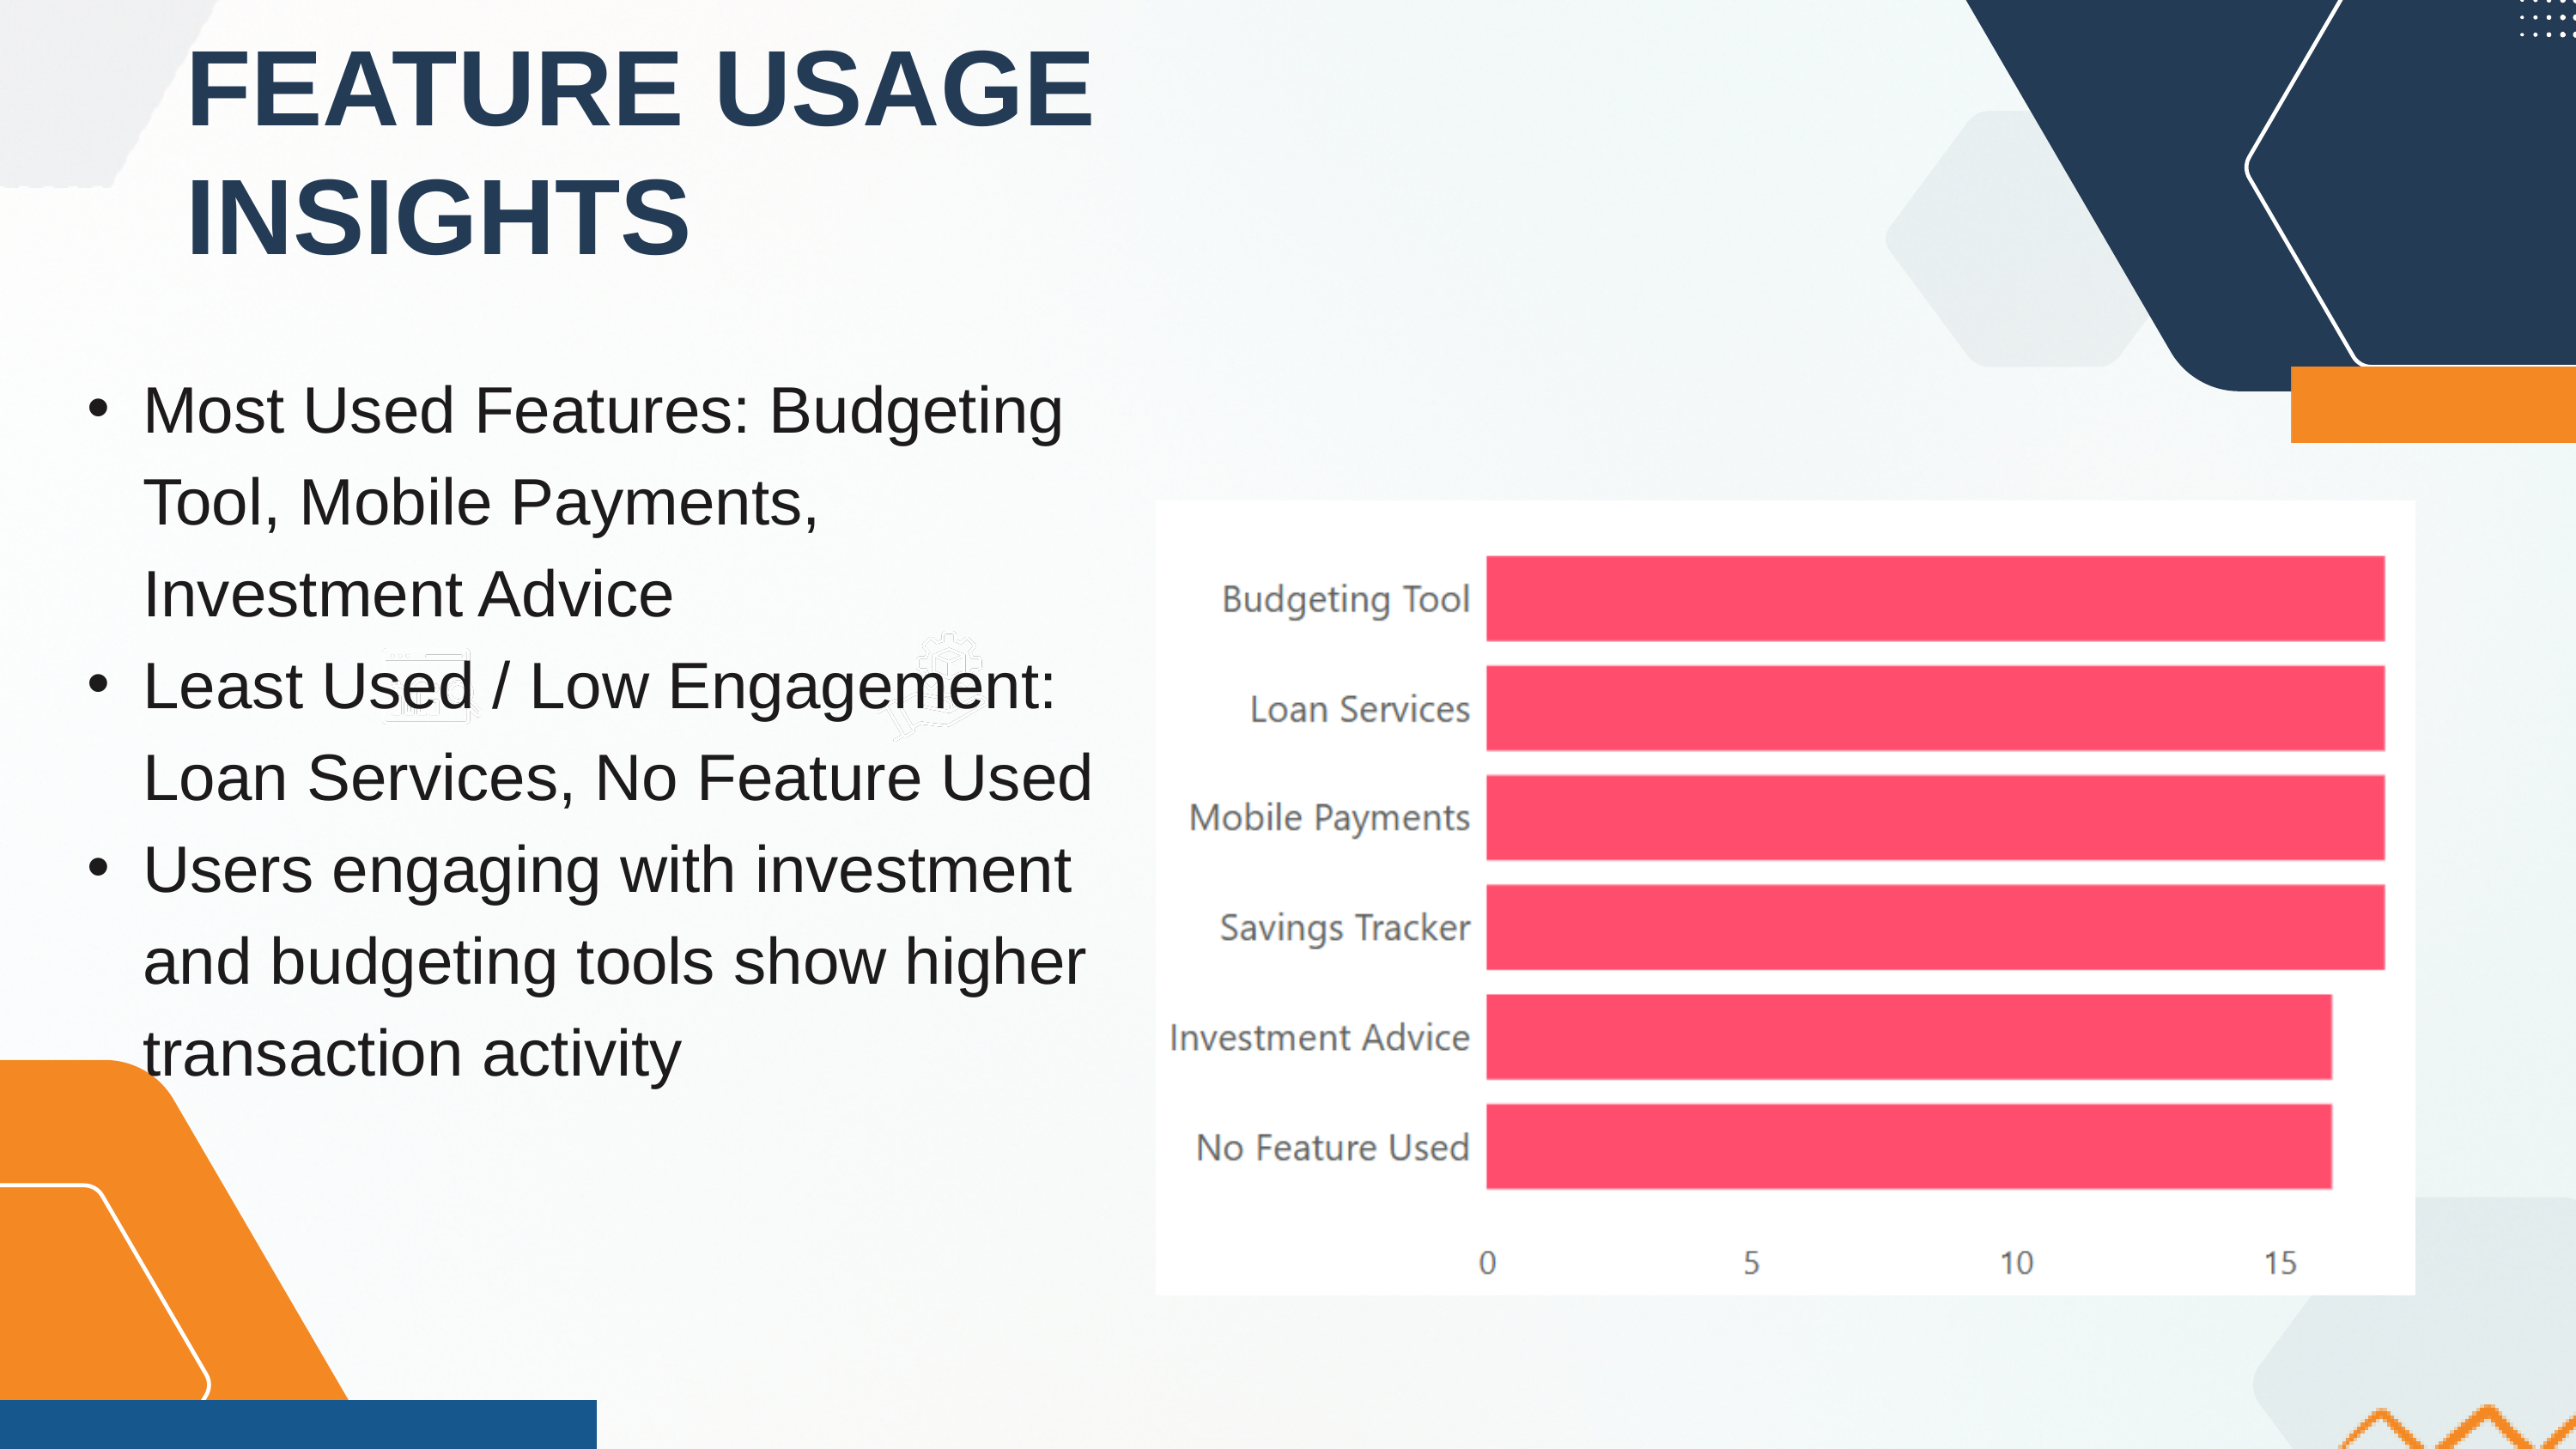

FEATURE USAGE INSIGHTS

Most Used Features: Budgeting Tool, Mobile Payments, Investment Advice
Least Used / Low Engagement: Loan Services, No Feature Used
Users engaging with investment and budgeting tools show higher transaction activity